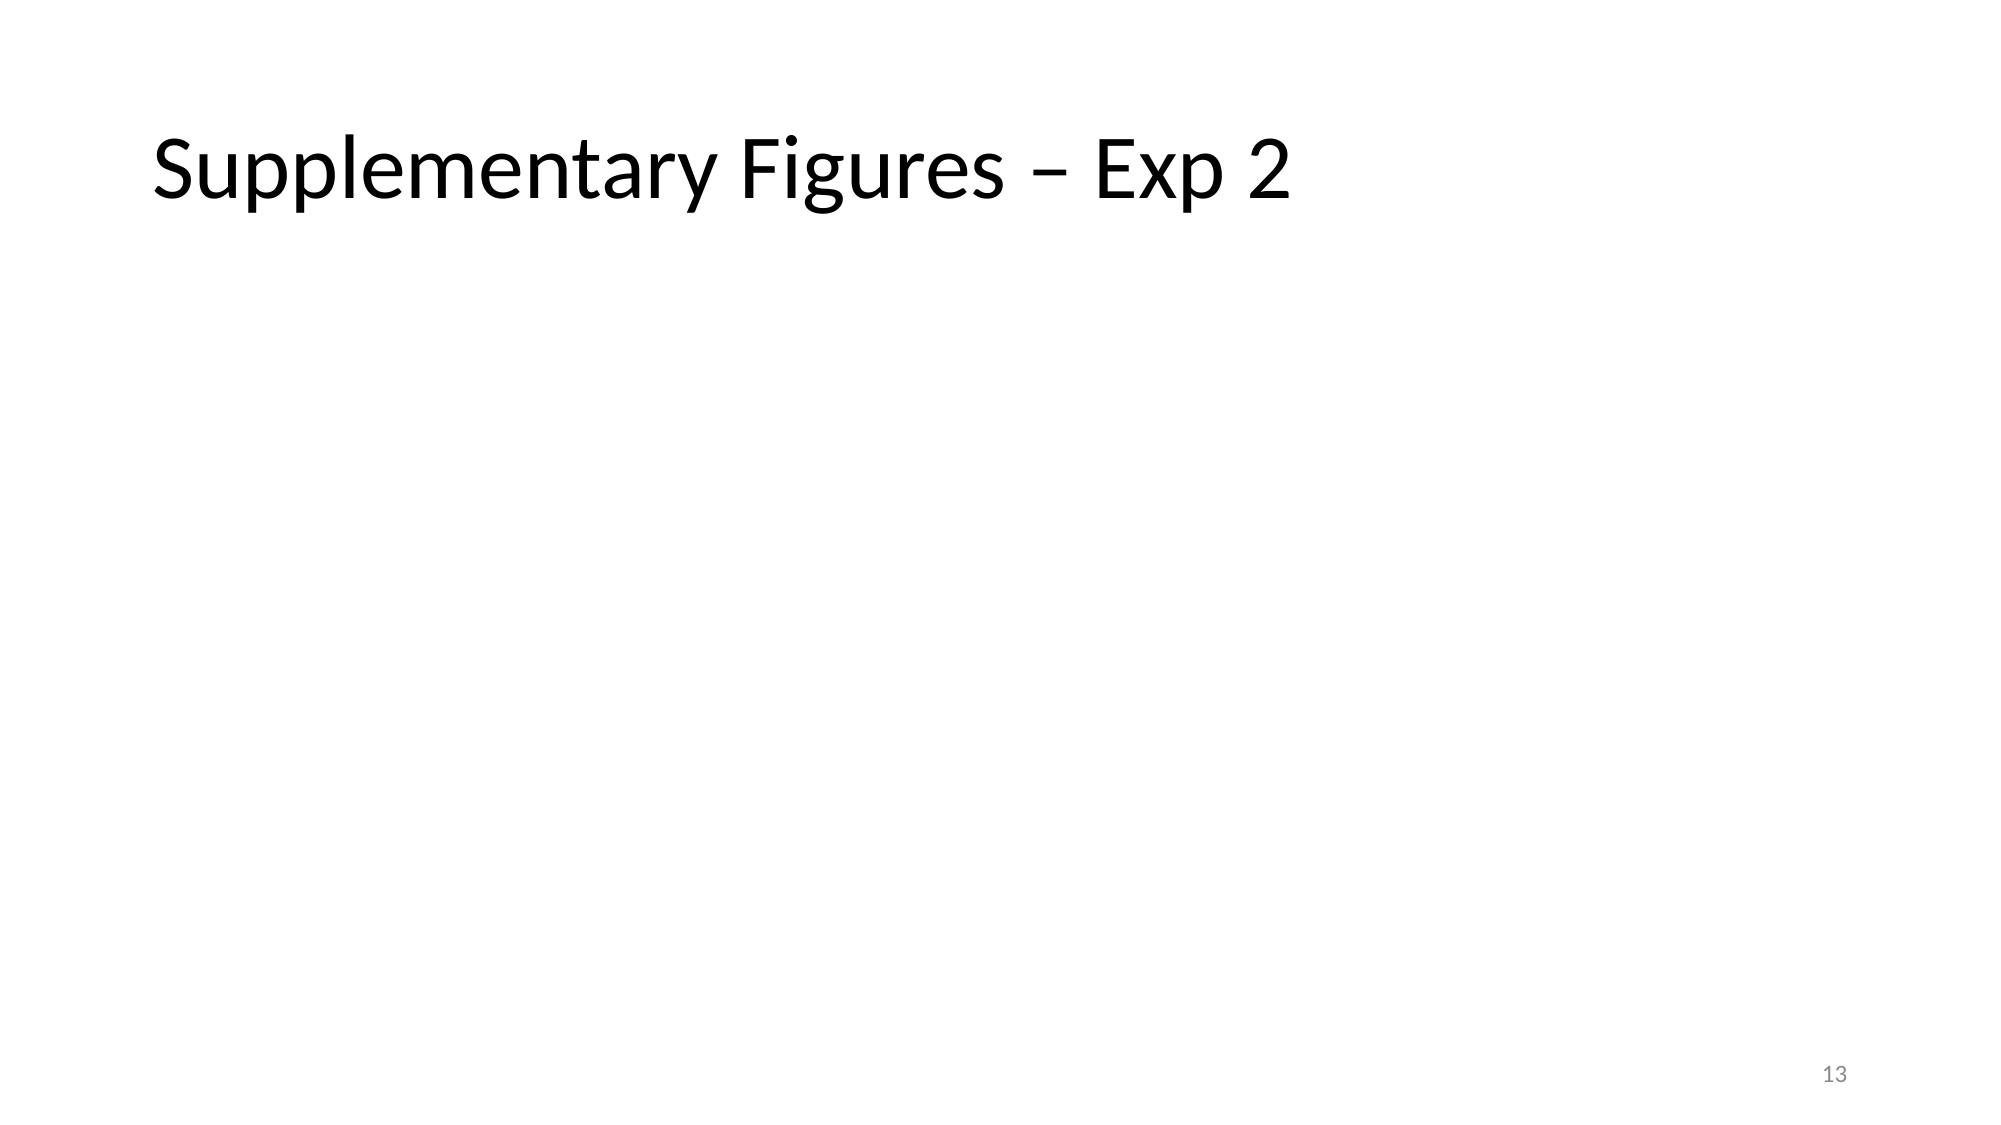

# Supplementary Figures – Exp 2

13